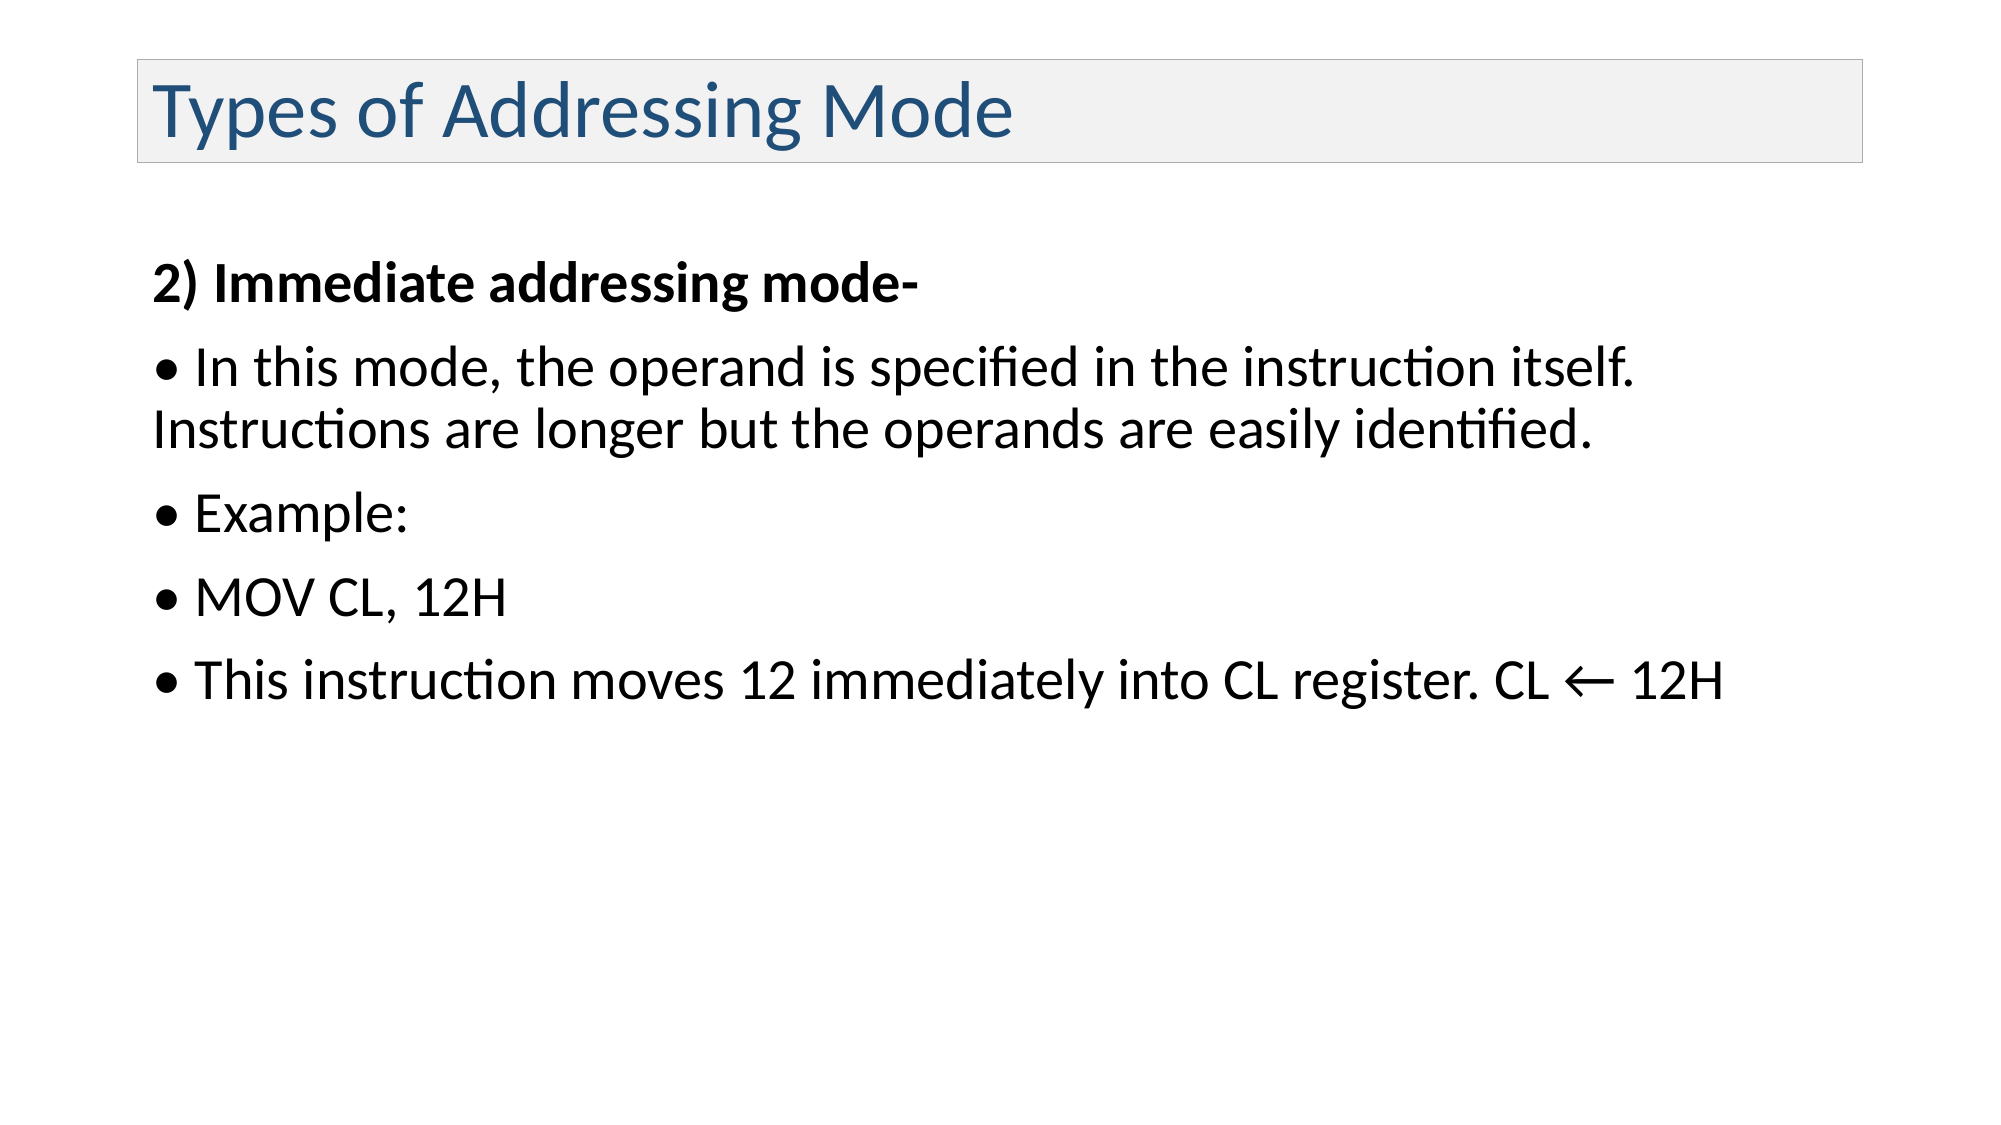

# Types of Addressing Mode
2) Immediate addressing mode-
• In this mode, the operand is specified in the instruction itself. Instructions are longer but the operands are easily identified.
• Example:
• MOV CL, 12H
• This instruction moves 12 immediately into CL register. CL ← 12H